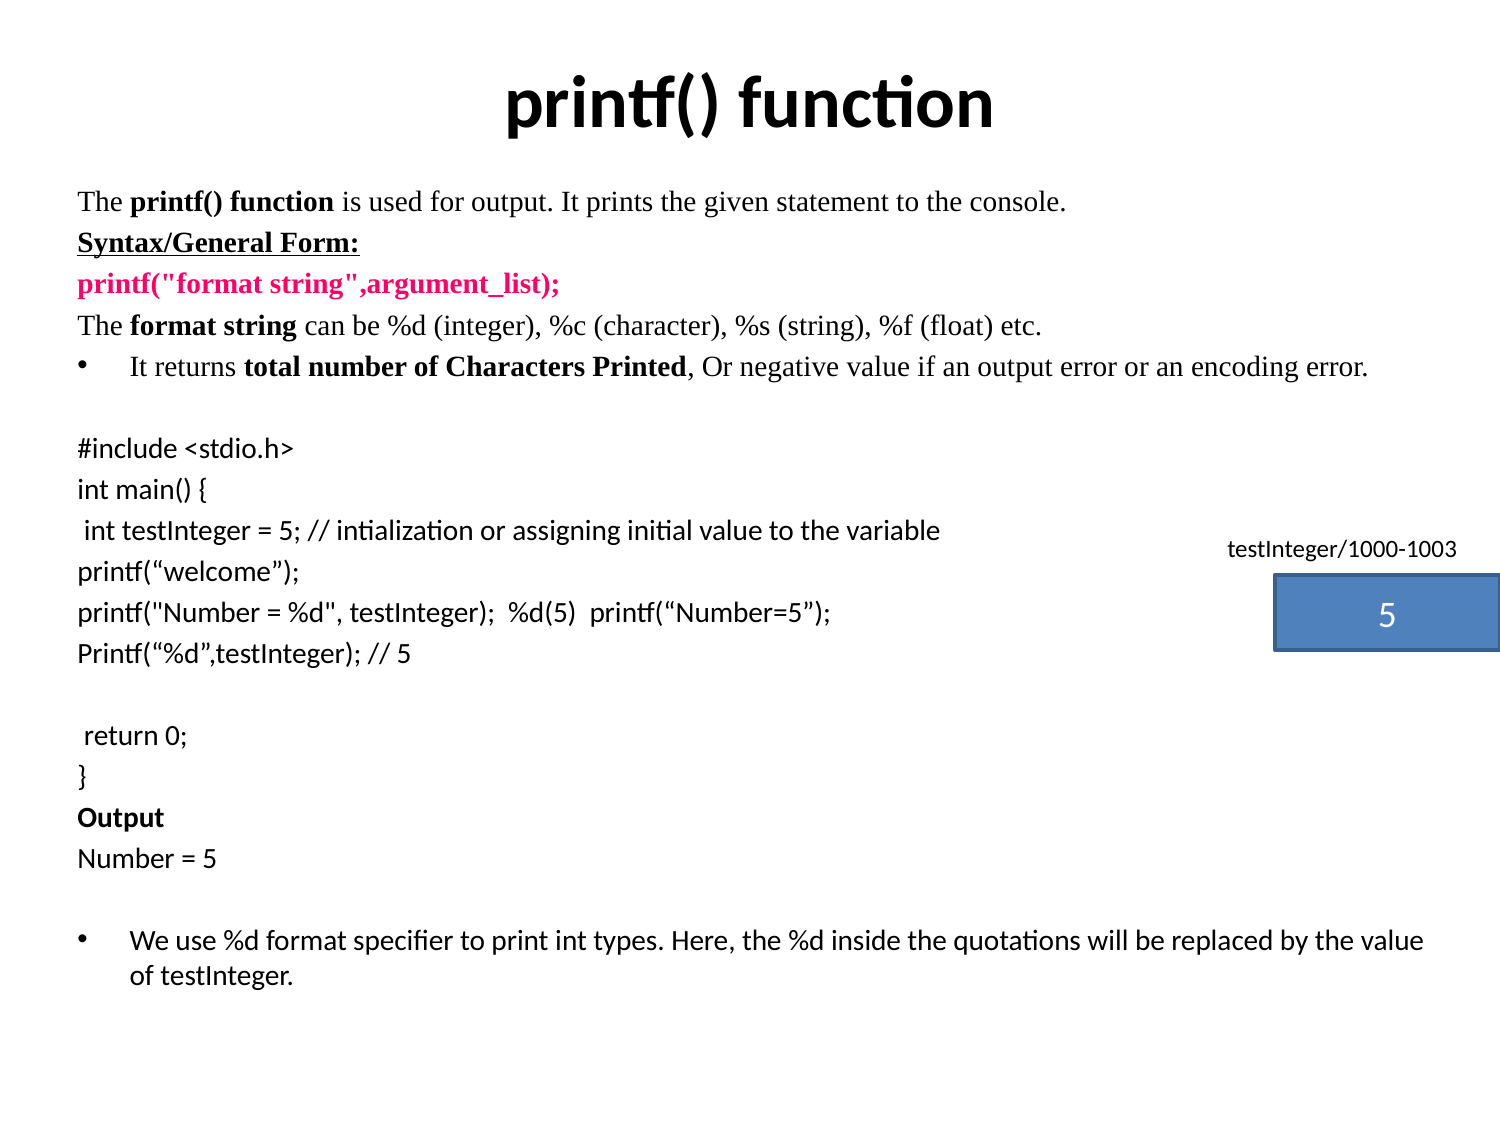

# printf() function
The printf() function is used for output. It prints the given statement to the console.
Syntax/General Form:
printf("format string",argument_list);
The format string can be %d (integer), %c (character), %s (string), %f (float) etc.
It returns total number of Characters Printed, Or negative value if an output error or an encoding error.

#include <stdio.h>
int main() {
 int testInteger = 5; // intialization or assigning initial value to the variable
printf(“welcome”);
printf("Number = %d", testInteger);  %d(5)  printf(“Number=5”);
Printf(“%d”,testInteger); // 5

 return 0;
}
Output
Number = 5

We use %d format specifier to print int types. Here, the %d inside the quotations will be replaced by the value of testInteger.

testInteger/1000-1003
5